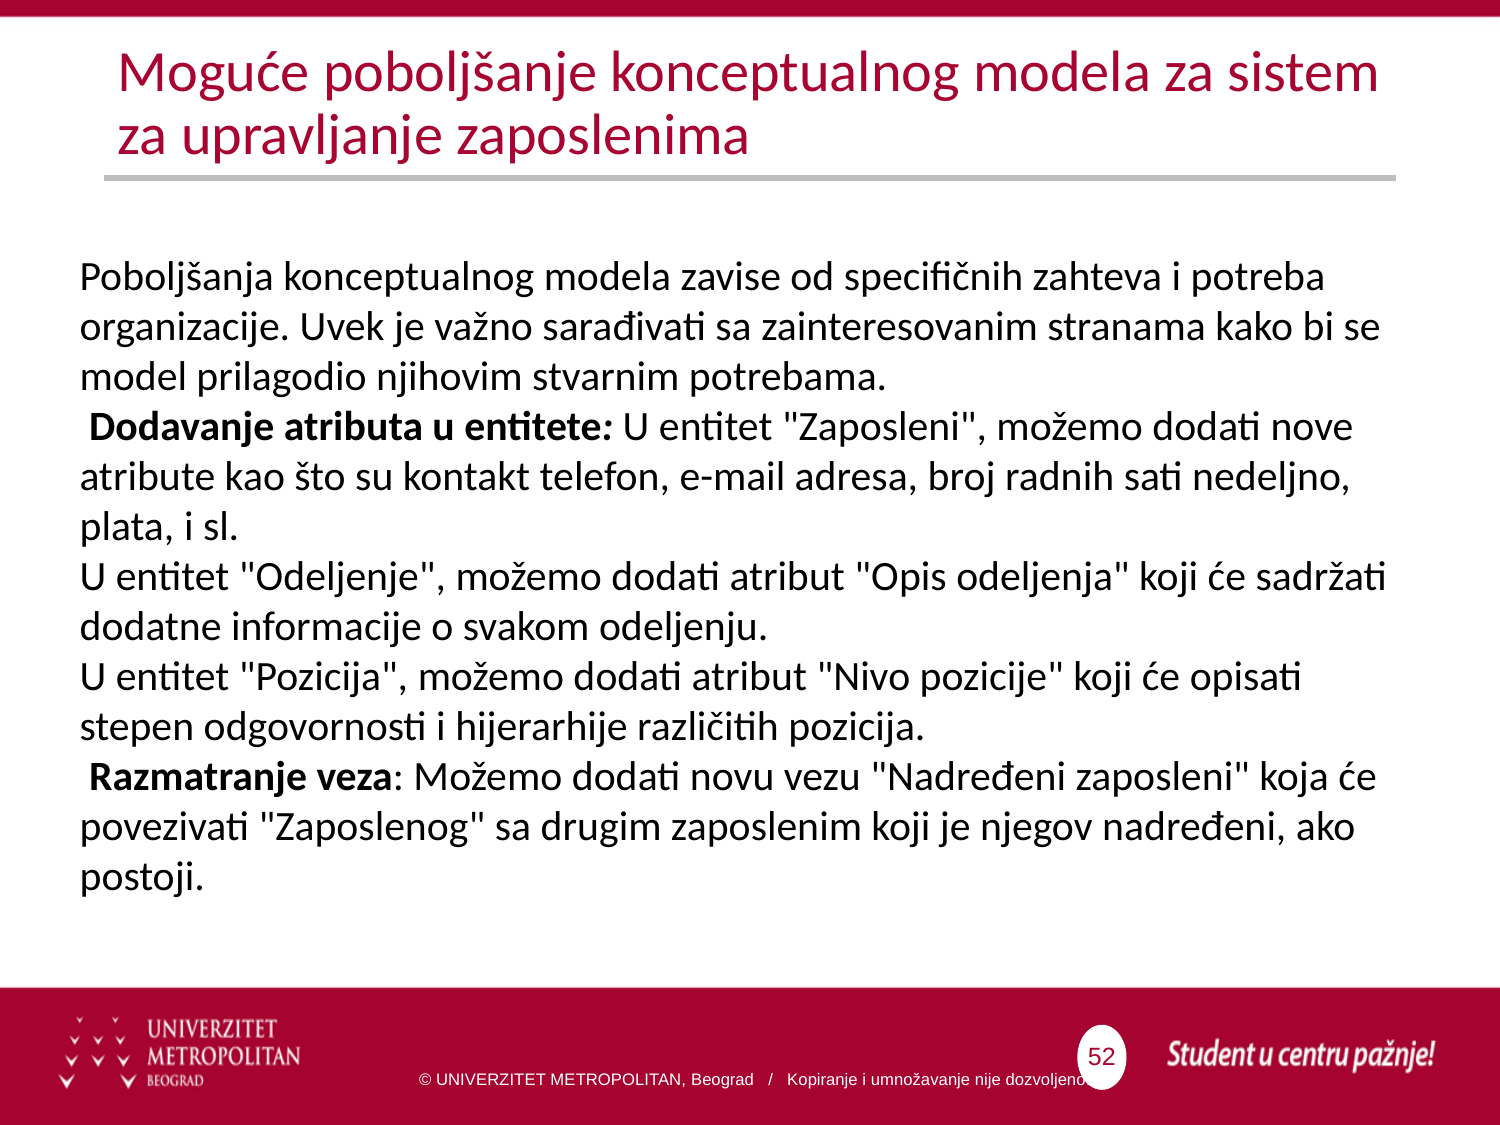

# Moguće poboljšanje konceptualnog modela za sistem za upravljanje zaposlenima
Poboljšanja konceptualnog modela zavise od specifičnih zahteva i potreba organizacije. Uvek je važno sarađivati sa zainteresovanim stranama kako bi se model prilagodio njihovim stvarnim potrebama.
 Dodavanje atributa u entitete: U entitet "Zaposleni", možemo dodati nove atribute kao što su kontakt telefon, e-mail adresa, broj radnih sati nedeljno, plata, i sl.
U entitet "Odeljenje", možemo dodati atribut "Opis odeljenja" koji će sadržati dodatne informacije o svakom odeljenju.
U entitet "Pozicija", možemo dodati atribut "Nivo pozicije" koji će opisati stepen odgovornosti i hijerarhije različitih pozicija.
 Razmatranje veza: Možemo dodati novu vezu "Nadređeni zaposleni" koja će povezivati "Zaposlenog" sa drugim zaposlenim koji je njegov nadređeni, ako postoji.